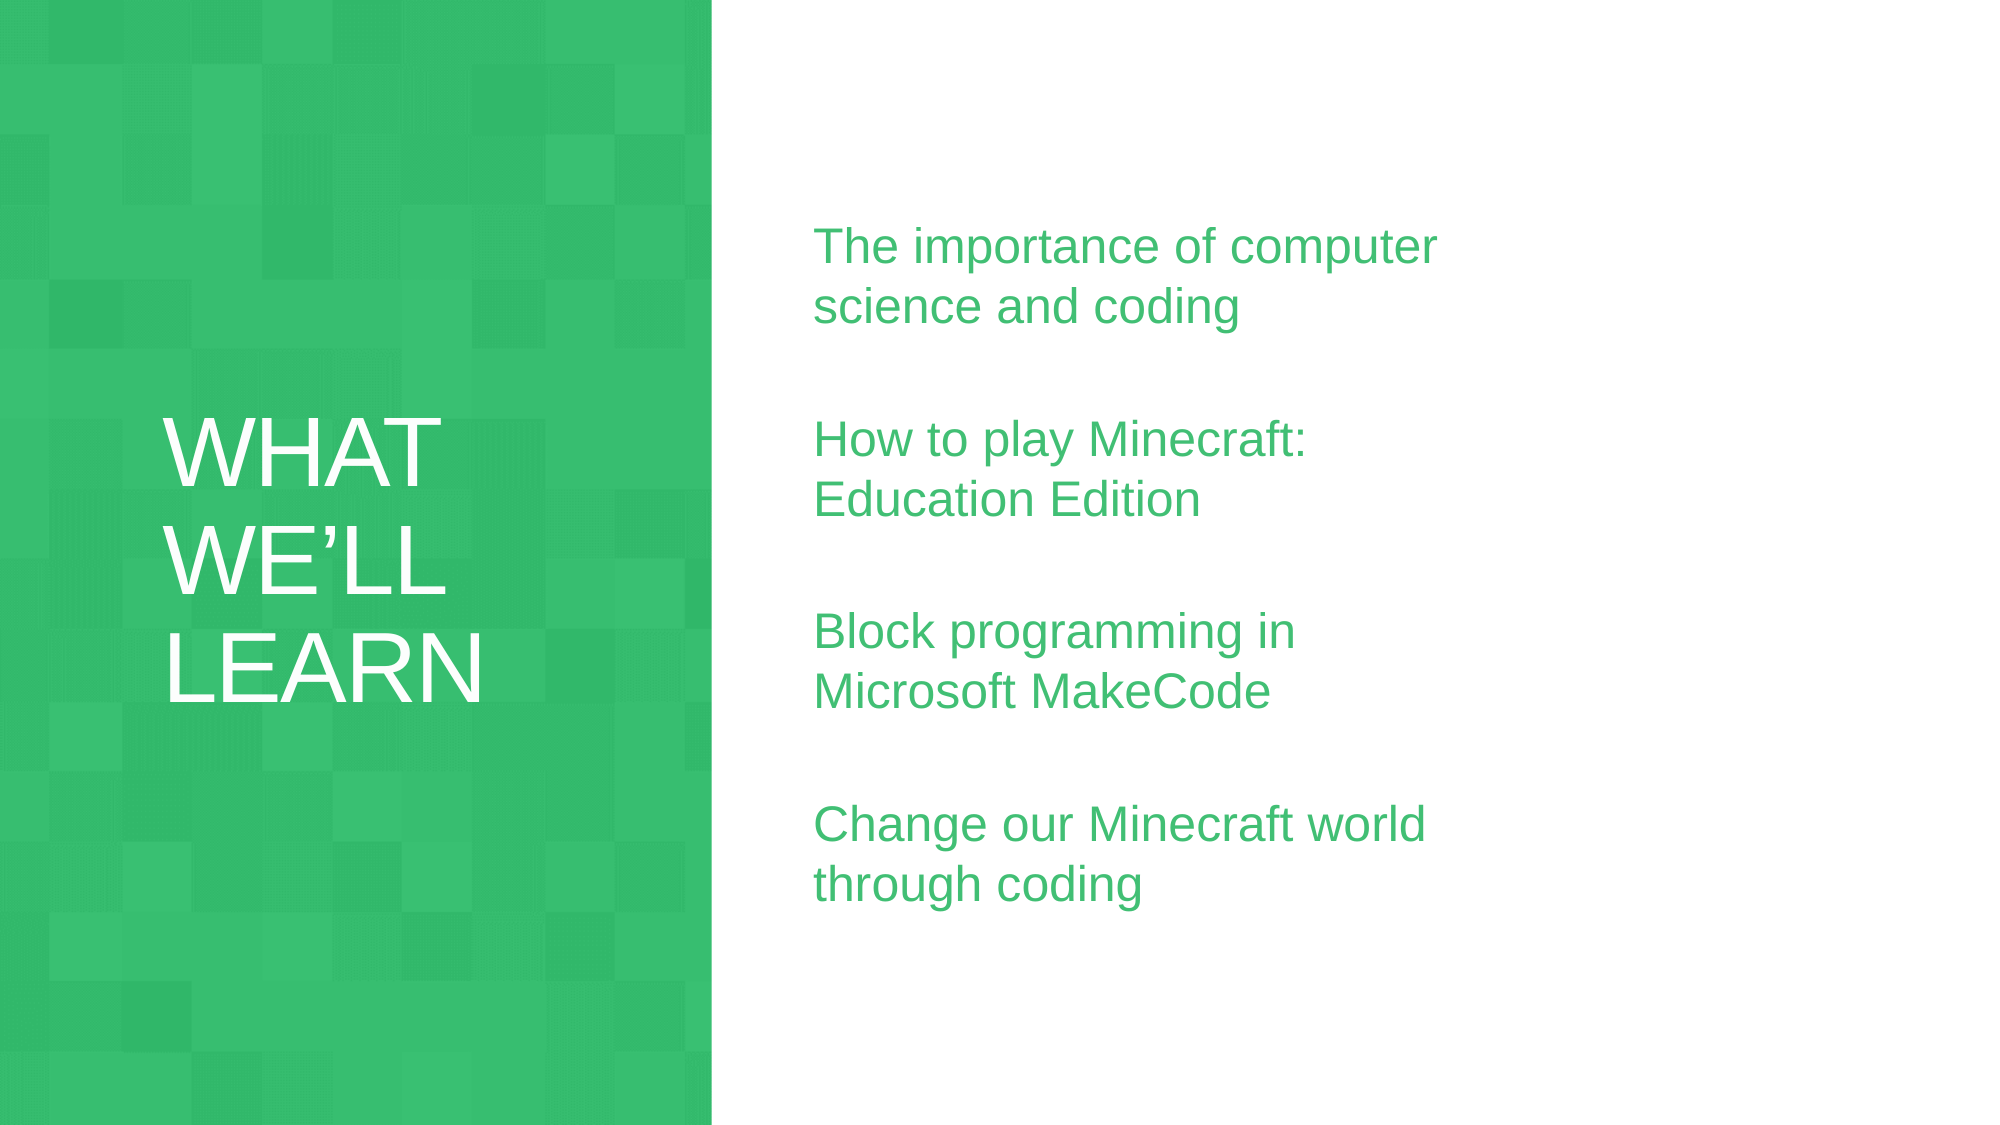

The importance of computer
science and coding

How to play Minecraft:
Education Edition

Block programming in
Microsoft MakeCode

Change our Minecraft world
through coding
# What we’ll learn